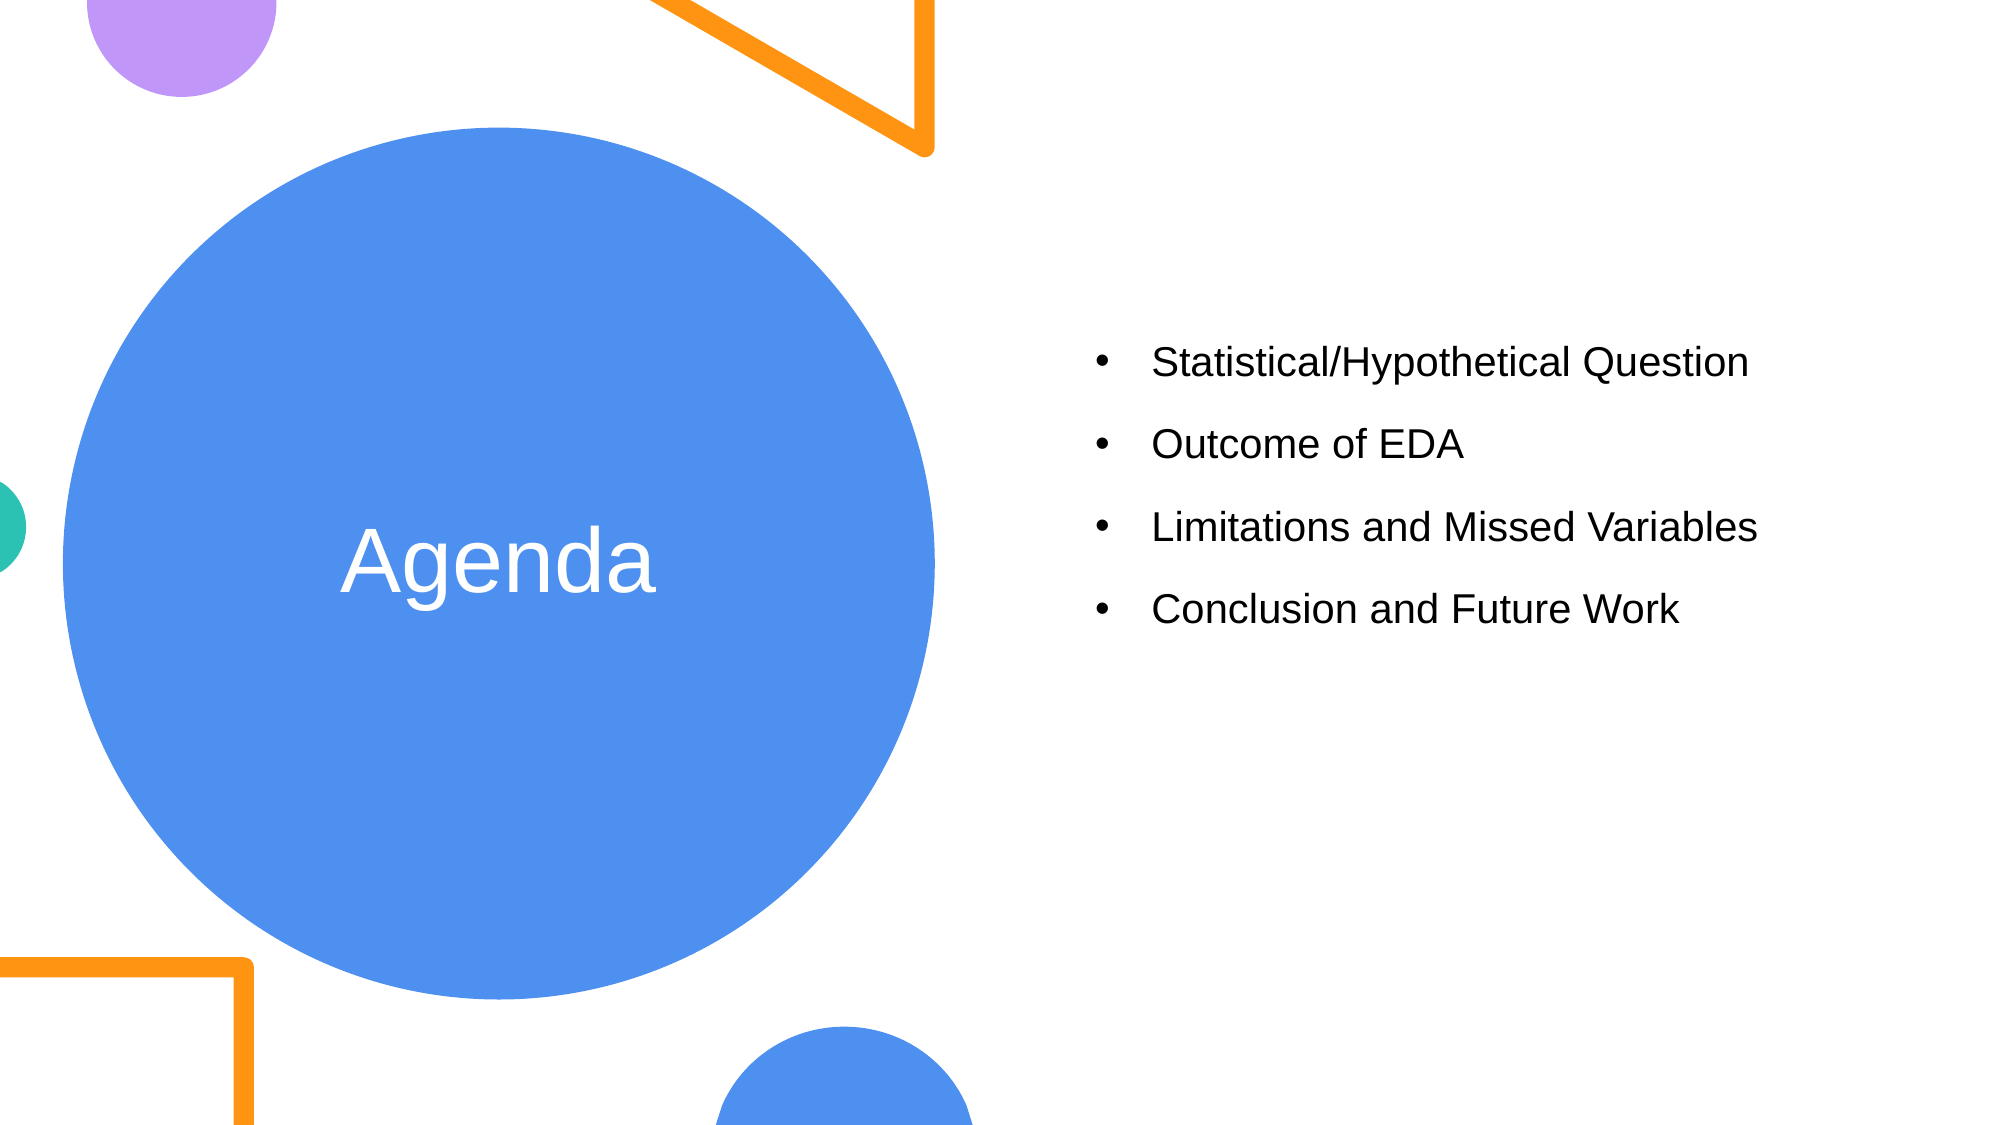

# Agenda
Statistical/Hypothetical Question
Outcome of EDA
Limitations and Missed Variables
Conclusion and Future Work